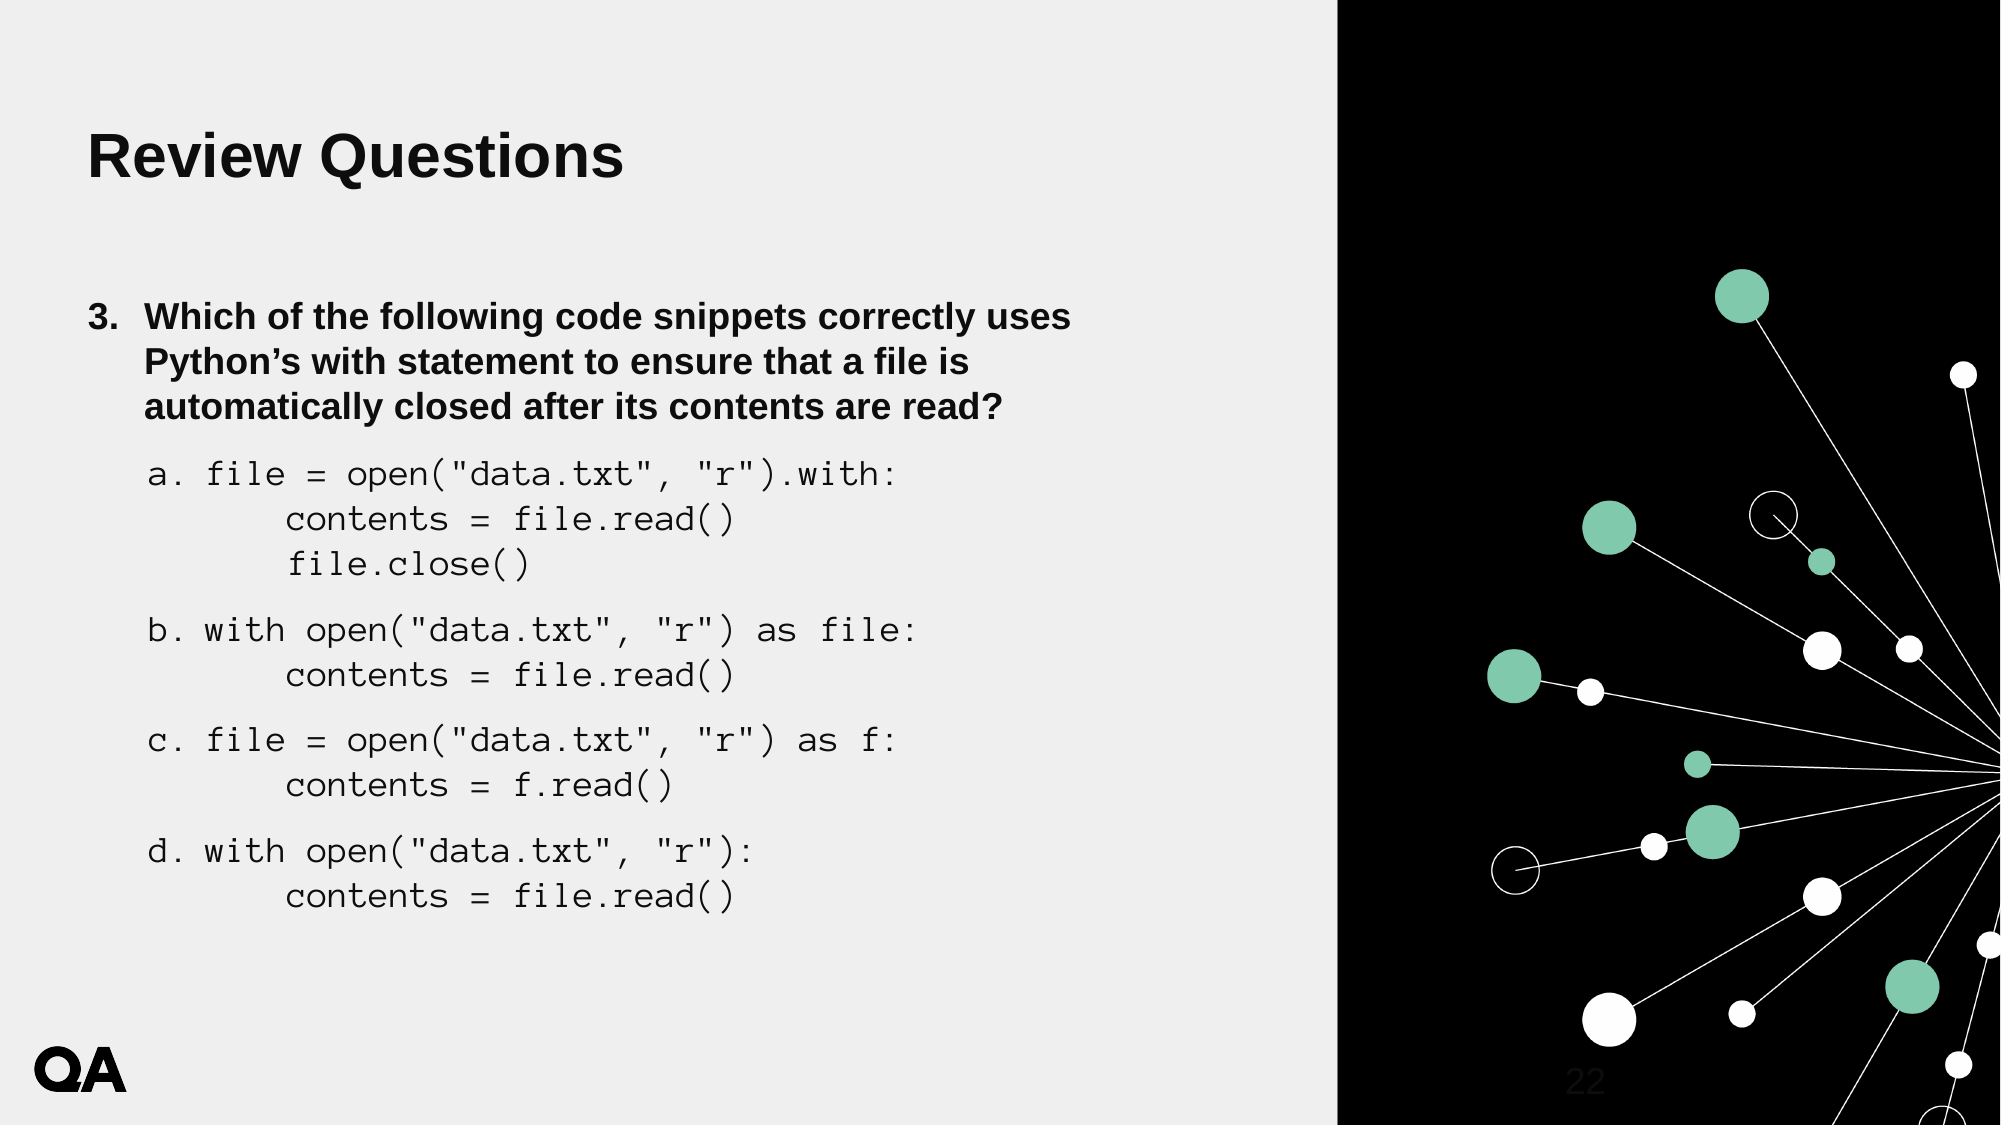

# Review Questions
Which of the following code snippets correctly uses Python’s with statement to ensure that a file is automatically closed after its contents are read?
file = open("data.txt", "r").with:
    contents = file.read()
    file.close()
with open("data.txt", "r") as file:
    contents = file.read()
file = open("data.txt", "r") as f:
    contents = f.read()
with open("data.txt", "r"):
    contents = file.read()
22